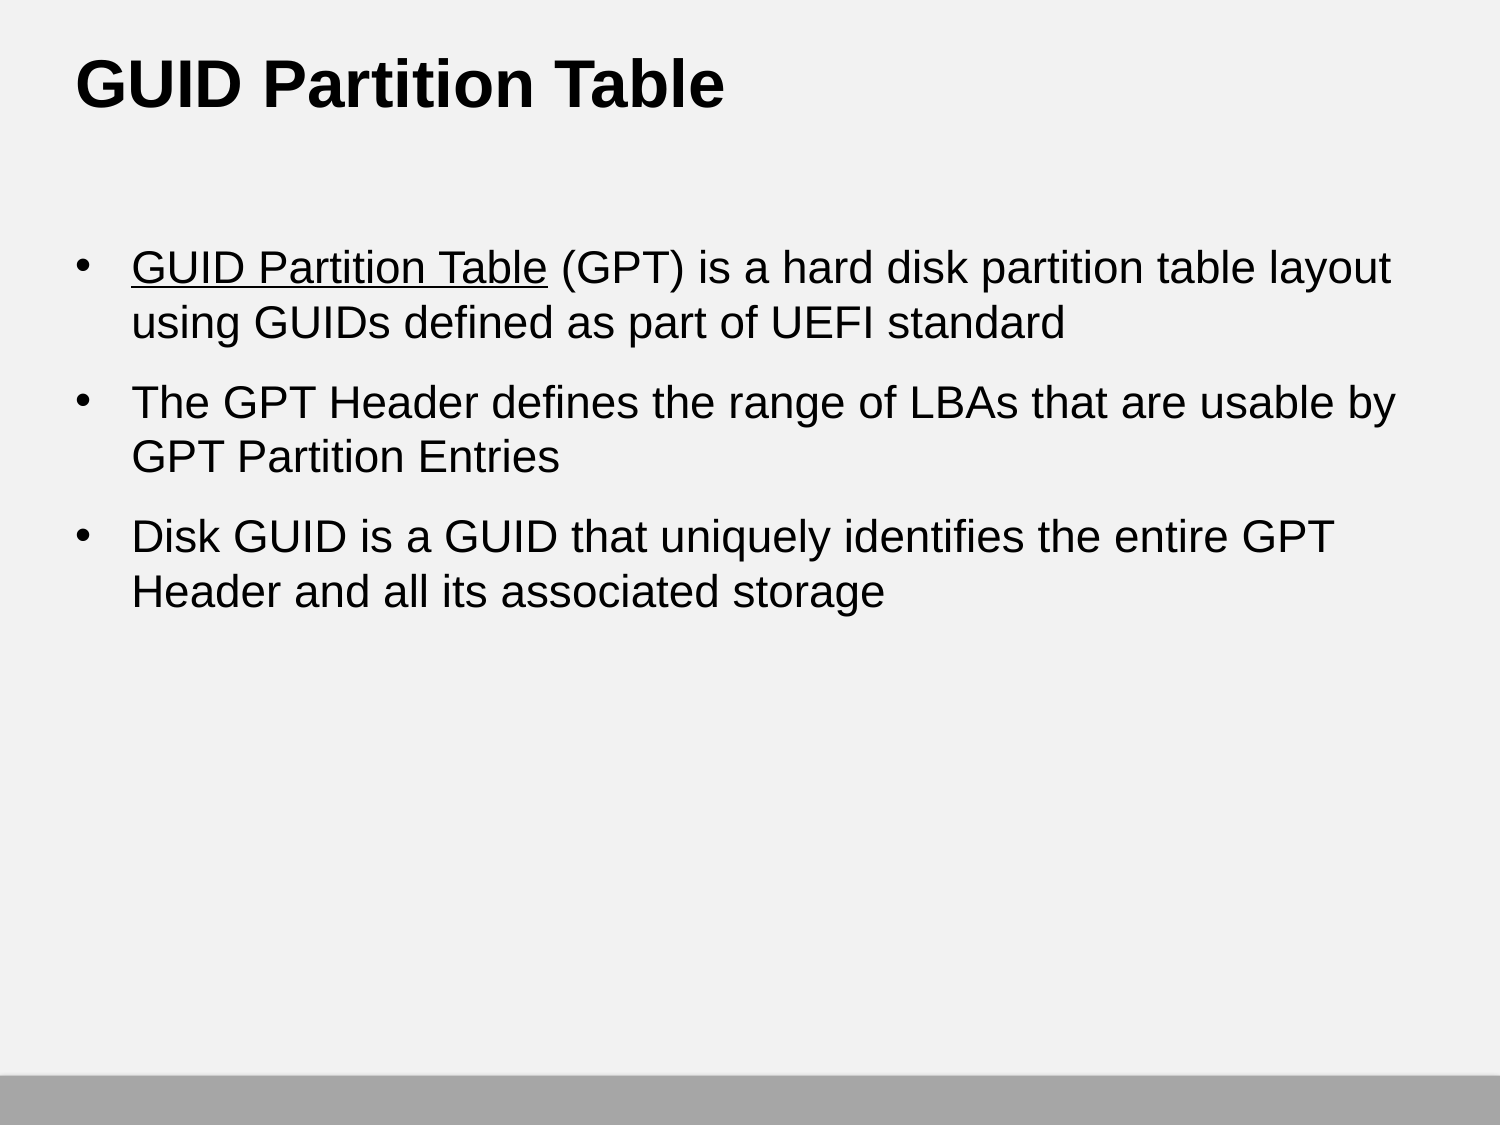

# GUID Partition Table
GUID Partition Table (GPT) is a hard disk partition table layout using GUIDs defined as part of UEFI standard
The GPT Header defines the range of LBAs that are usable by GPT Partition Entries
Disk GUID is a GUID that uniquely identifies the entire GPT Header and all its associated storage